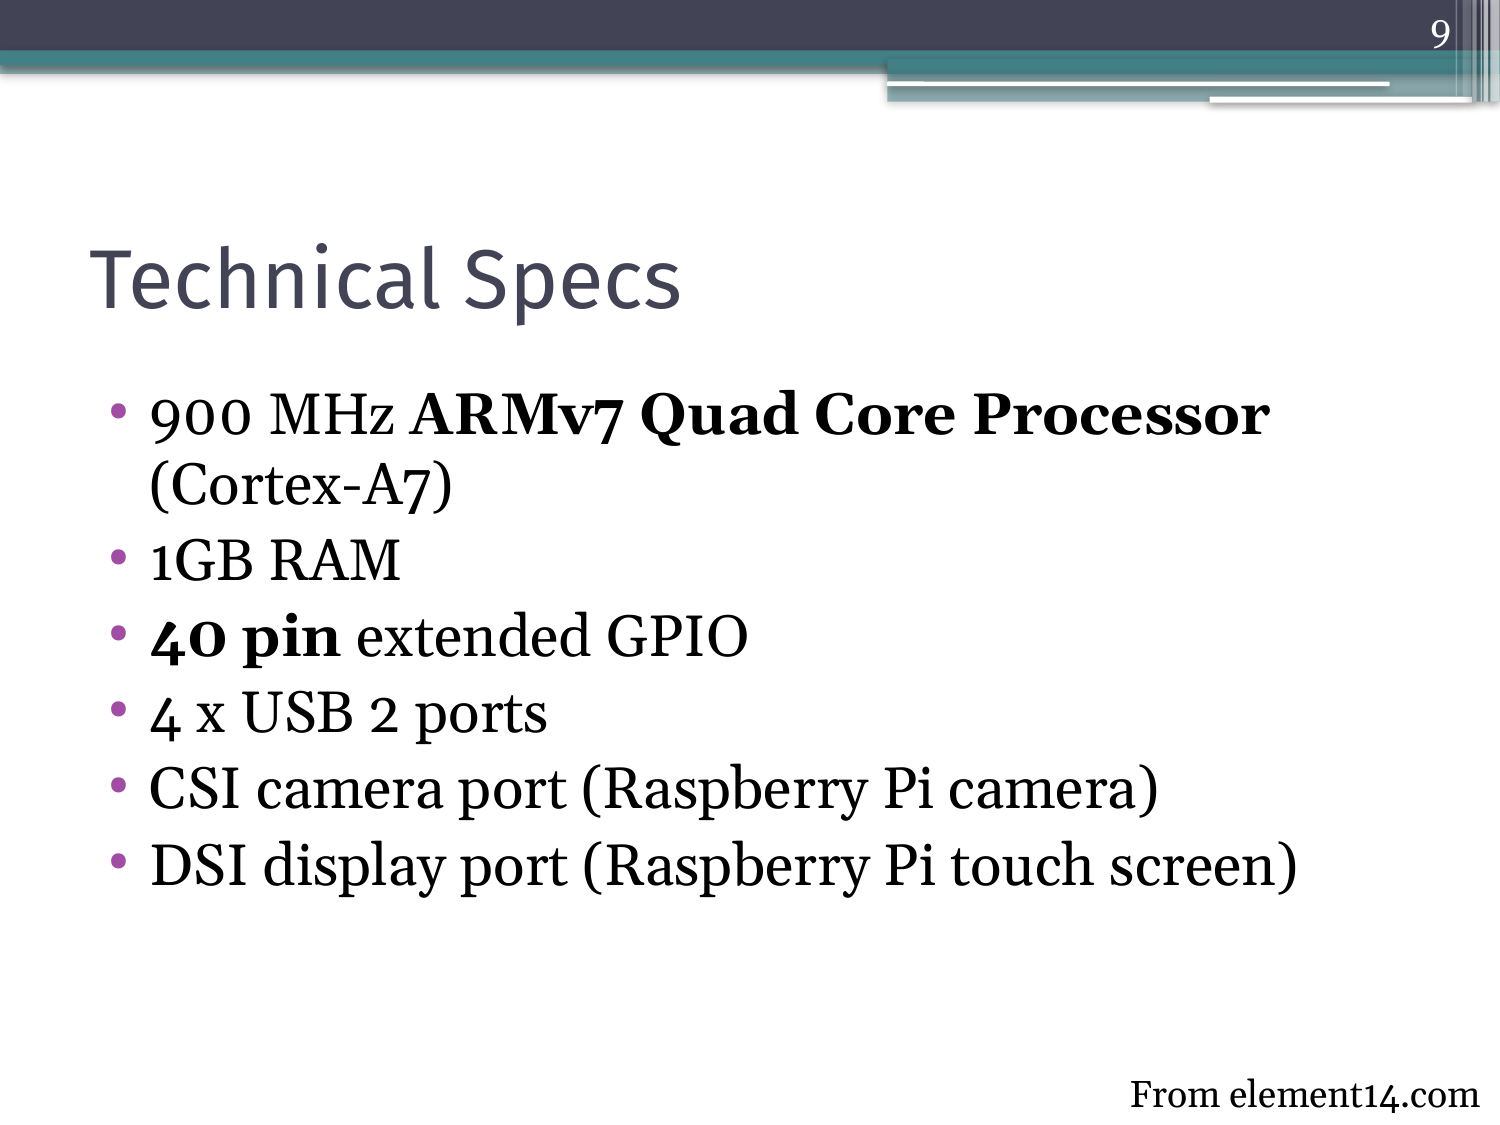

9
# Technical Specs
900 MHz ARMv7 Quad Core Processor (Cortex-A7)
1GB RAM
40 pin extended GPIO
4 x USB 2 ports
CSI camera port (Raspberry Pi camera)
DSI display port (Raspberry Pi touch screen)

From element14.com